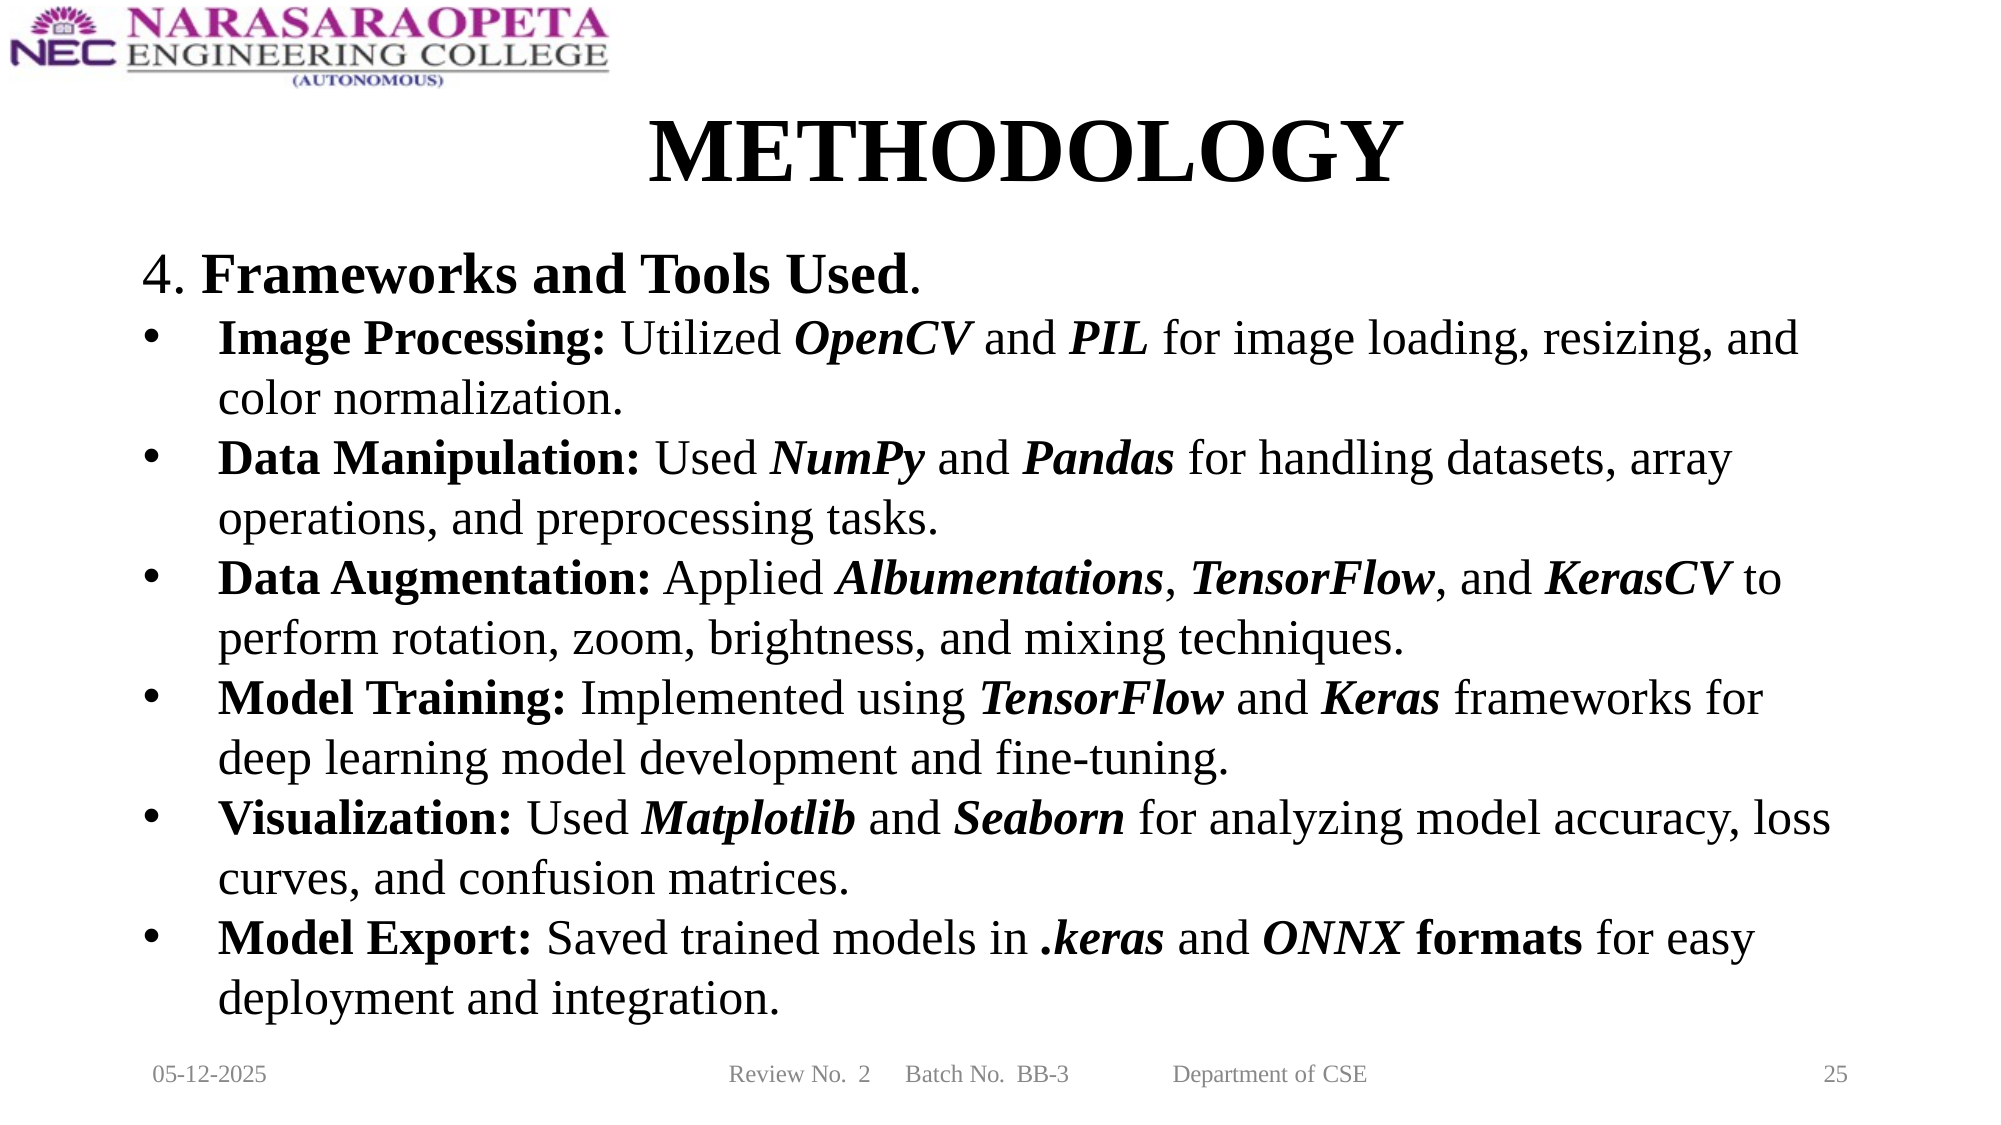

# METHODOLOGY
4. Frameworks and Tools Used.
Image Processing: Utilized OpenCV and PIL for image loading, resizing, and color normalization.
Data Manipulation: Used NumPy and Pandas for handling datasets, array operations, and preprocessing tasks.
Data Augmentation: Applied Albumentations, TensorFlow, and KerasCV to perform rotation, zoom, brightness, and mixing techniques.
Model Training: Implemented using TensorFlow and Keras frameworks for deep learning model development and fine-tuning.
Visualization: Used Matplotlib and Seaborn for analyzing model accuracy, loss curves, and confusion matrices.
Model Export: Saved trained models in .keras and ONNX formats for easy deployment and integration.

05-12-2025
Review No.  2
Batch No.  BB-3
Department of CSE
25